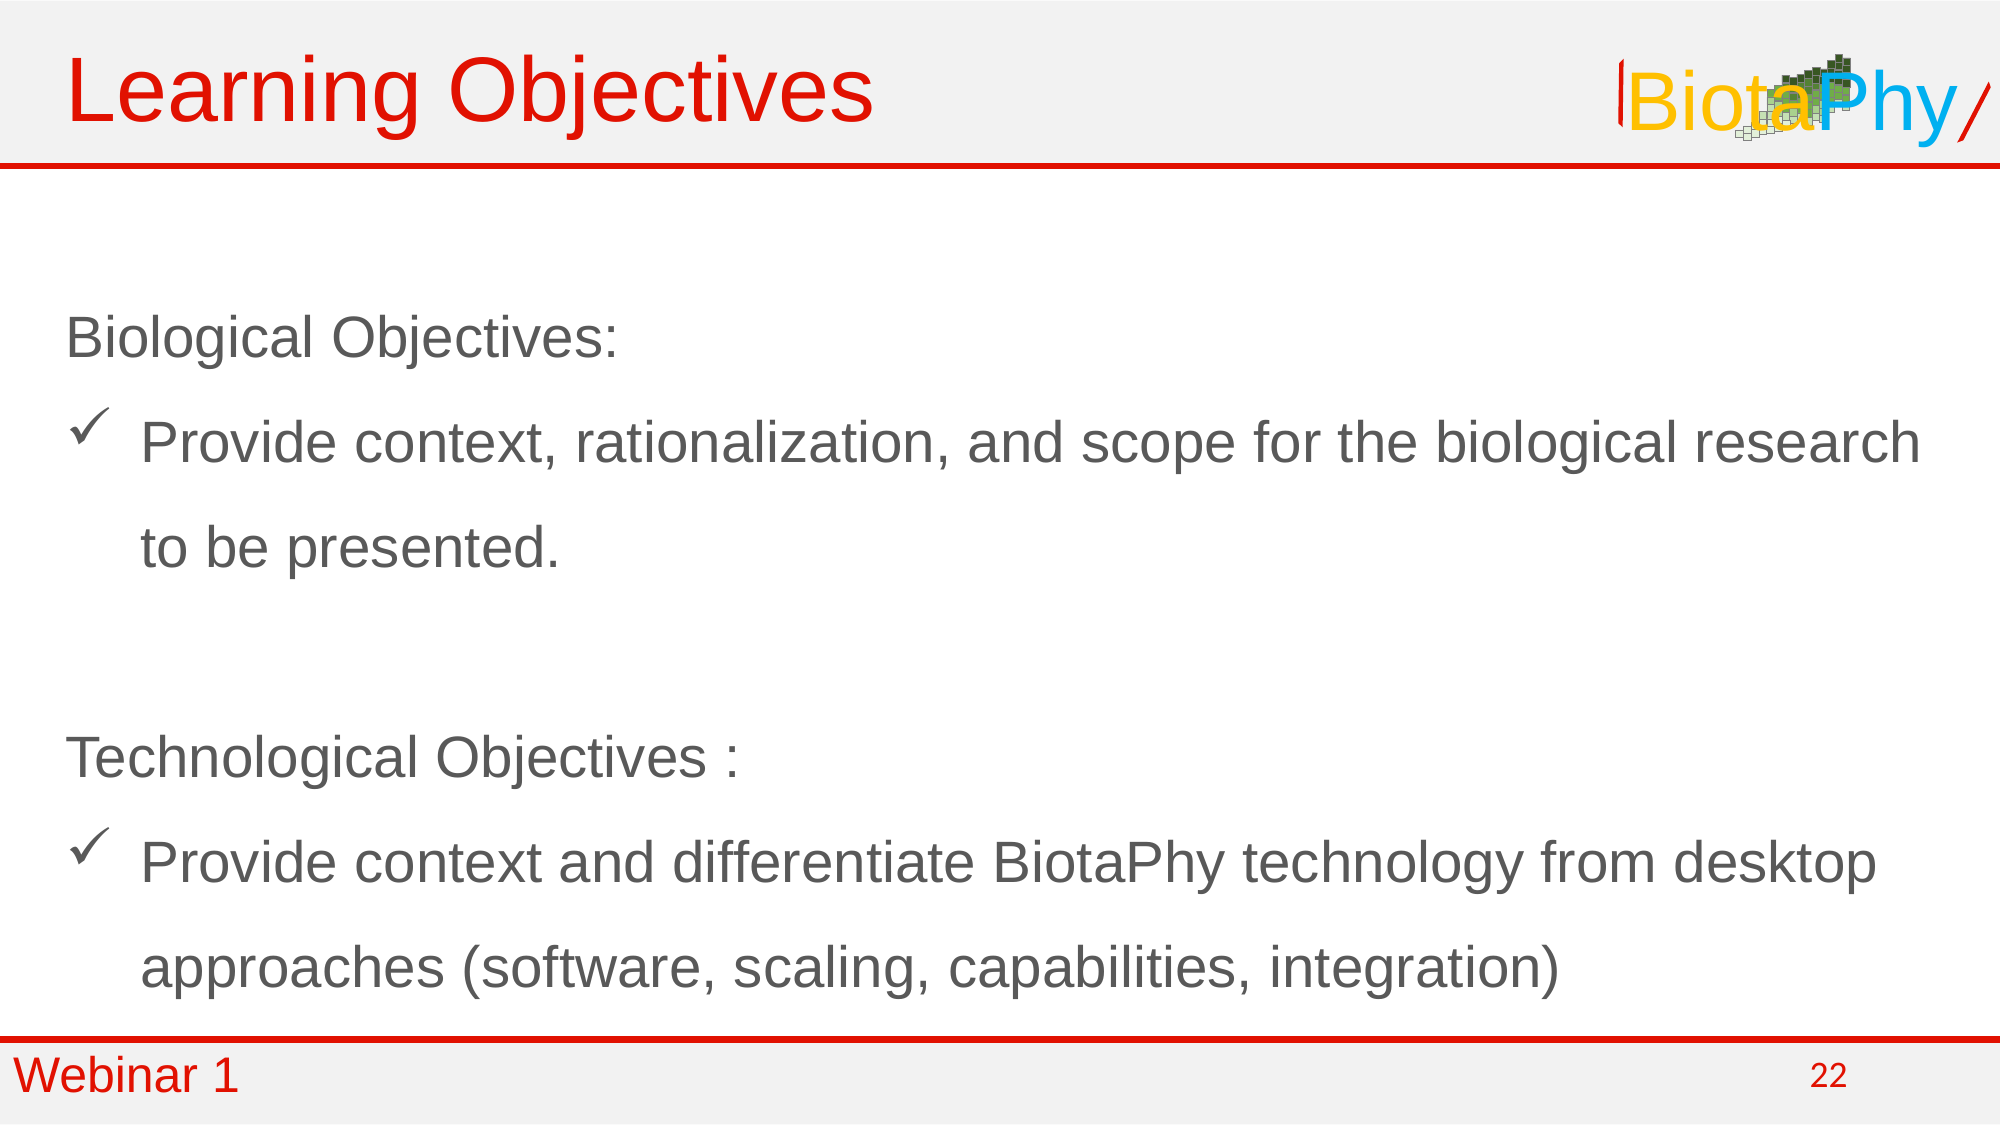

Learning Objectives
BiotaPhy

Biological Objectives:
Provide context, rationalization, and scope for the biological research to be presented.

Technological Objectives :
Provide context and differentiate BiotaPhy technology from desktop approaches (software, scaling, capabilities, integration)
Webinar 1

22